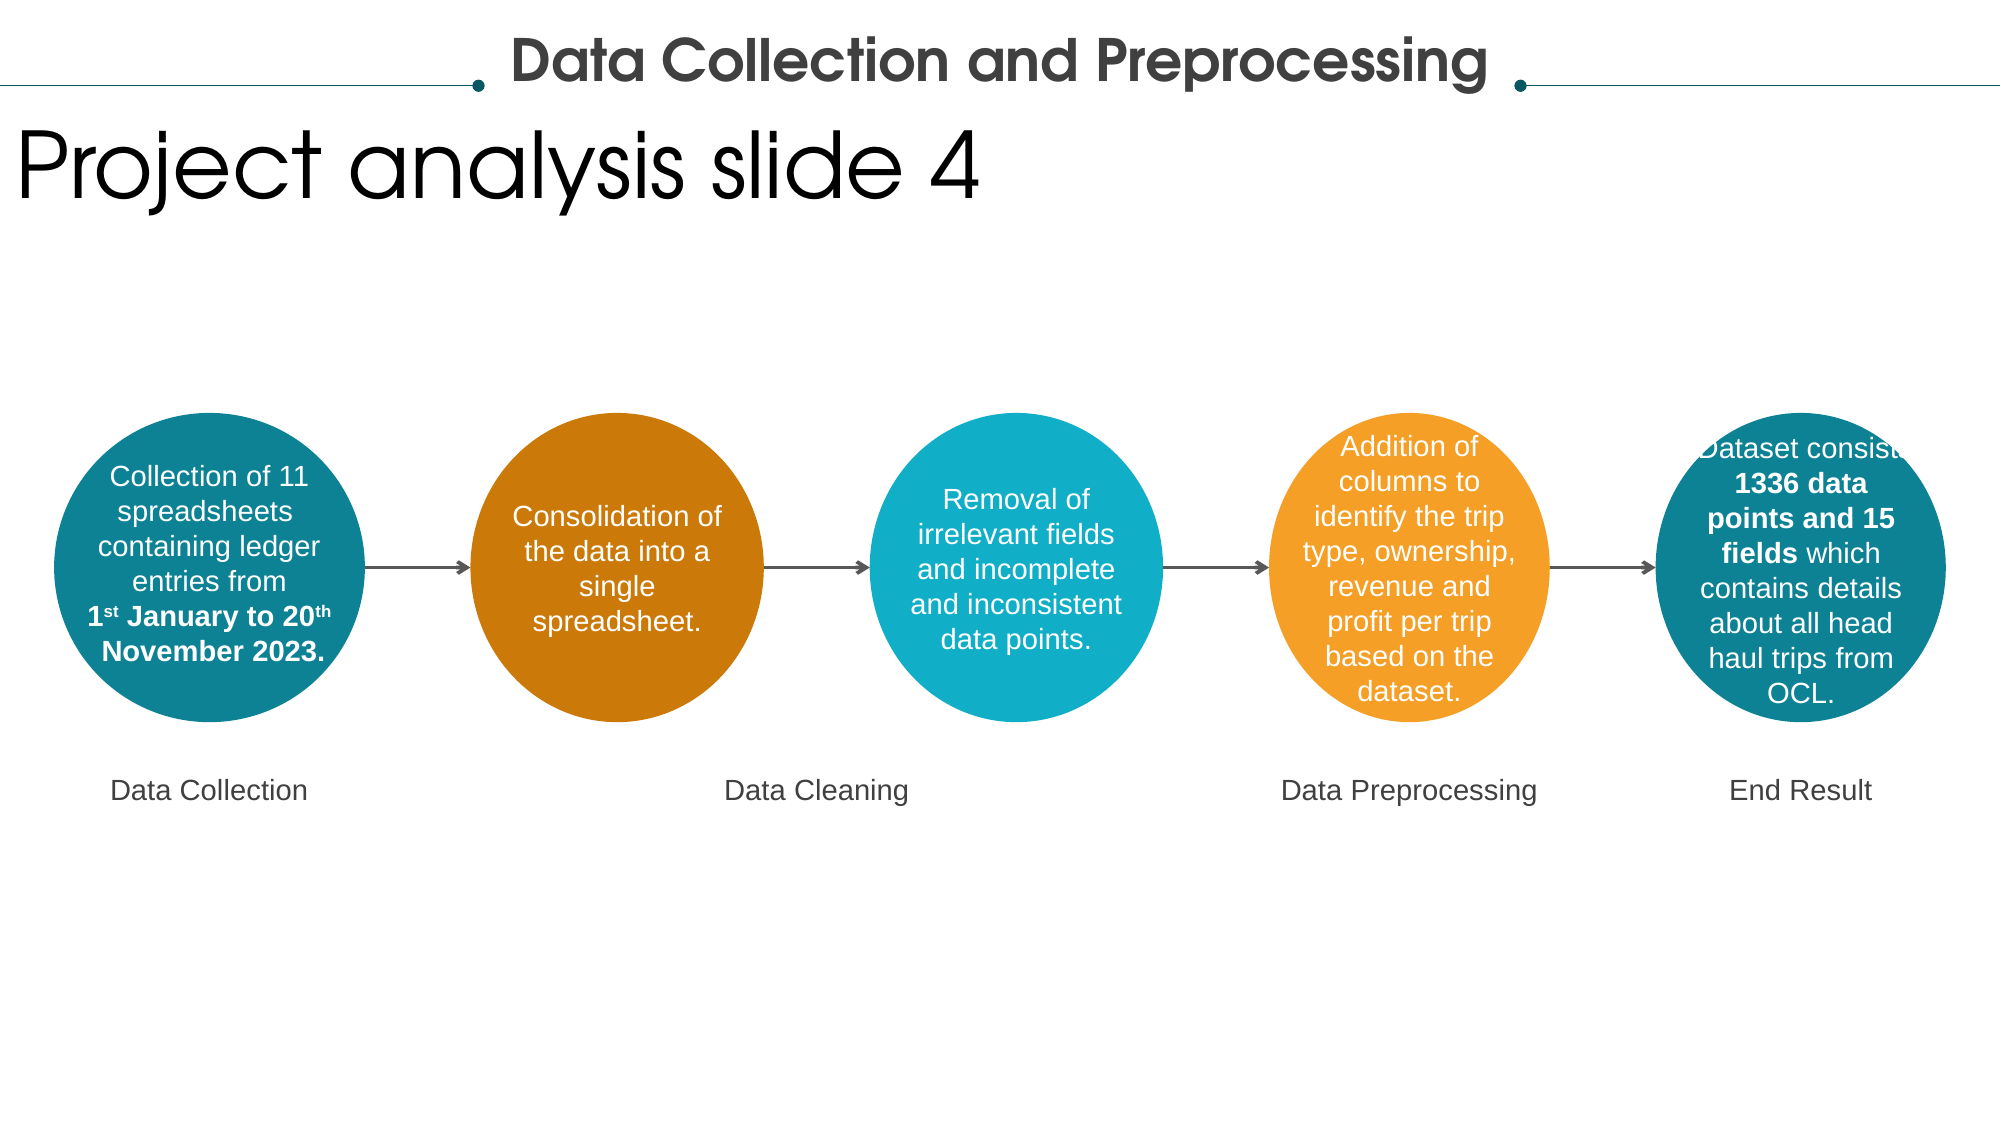

Data Collection and Preprocessing
Project analysis slide 4

Addition of columns to identify the trip type, ownership, revenue and profit per trip based on the dataset.
 Dataset consists 1336 data points and 15 fields which contains details about all head haul trips from OCL.
Collection of 11 spreadsheets
containing ledger entries from
1st January to 20th  November 2023.
Removal of irrelevant fields and incomplete and inconsistent data points.
Consolidation of the data into a single spreadsheet.
Data Preprocessing
End Result
Data Collection
Data Cleaning